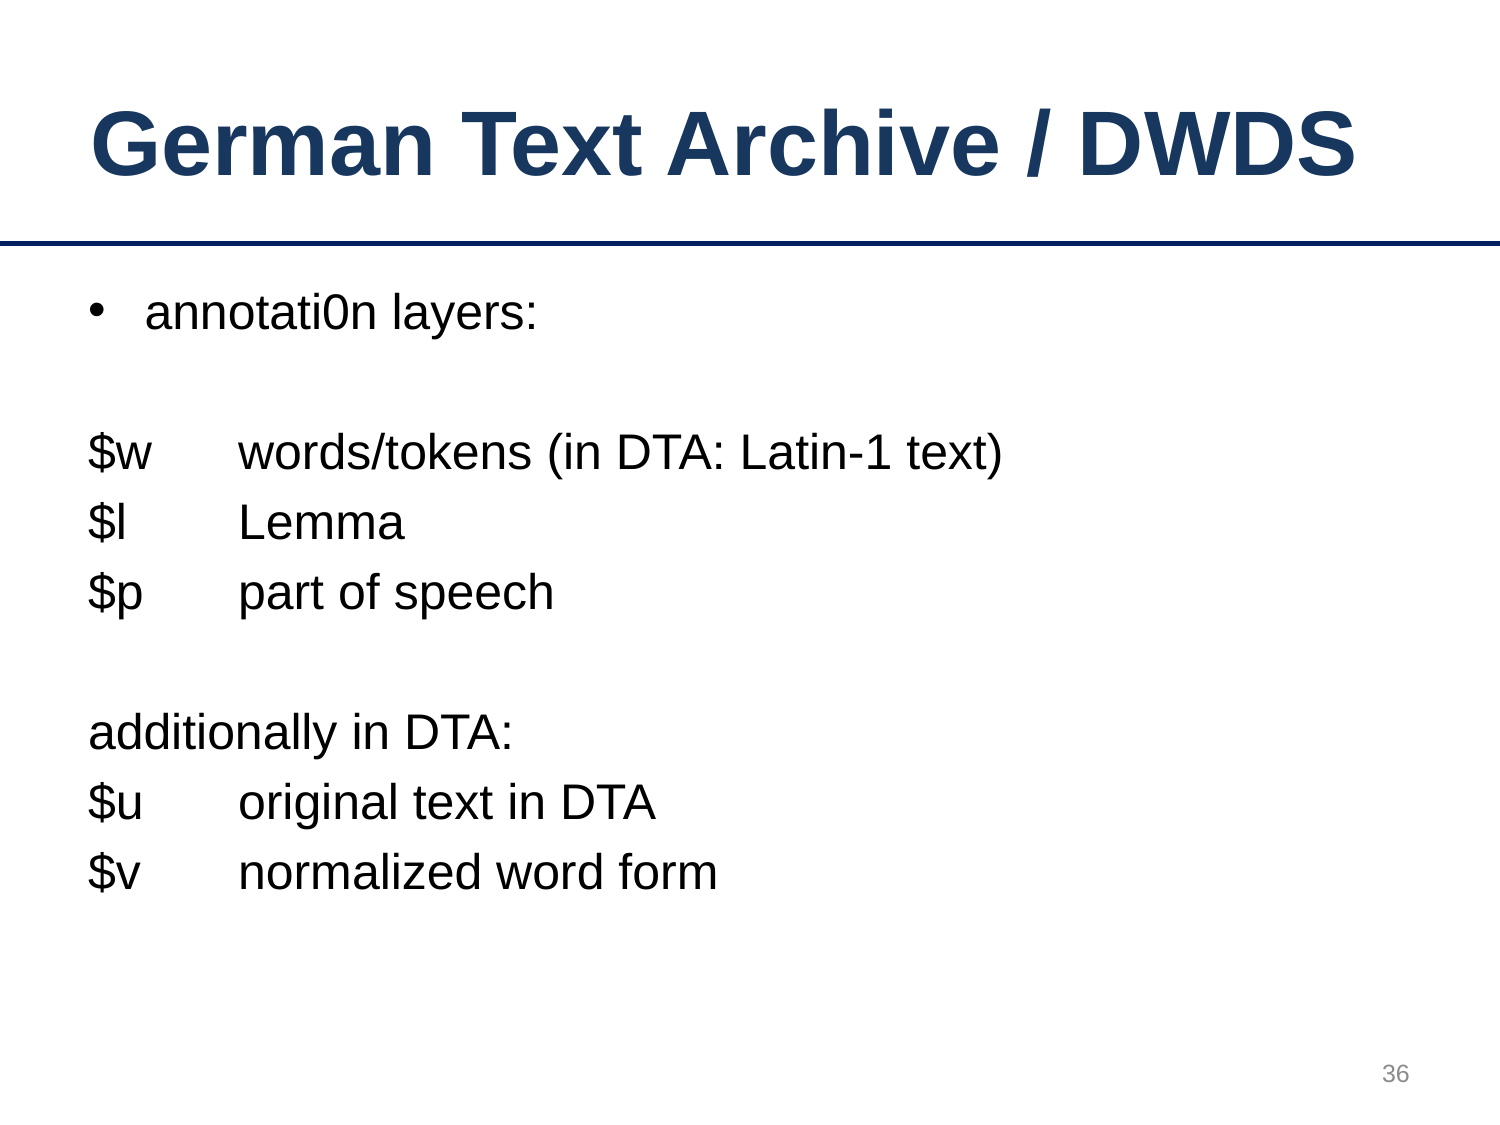

# German Text Archive / DWDS
annotati0n layers:

$w 	words/tokens (in DTA: Latin-1 text)
$l	Lemma
$p	part of speech

additionally in DTA:
$u	original text in DTA
$v 	normalized word form

36